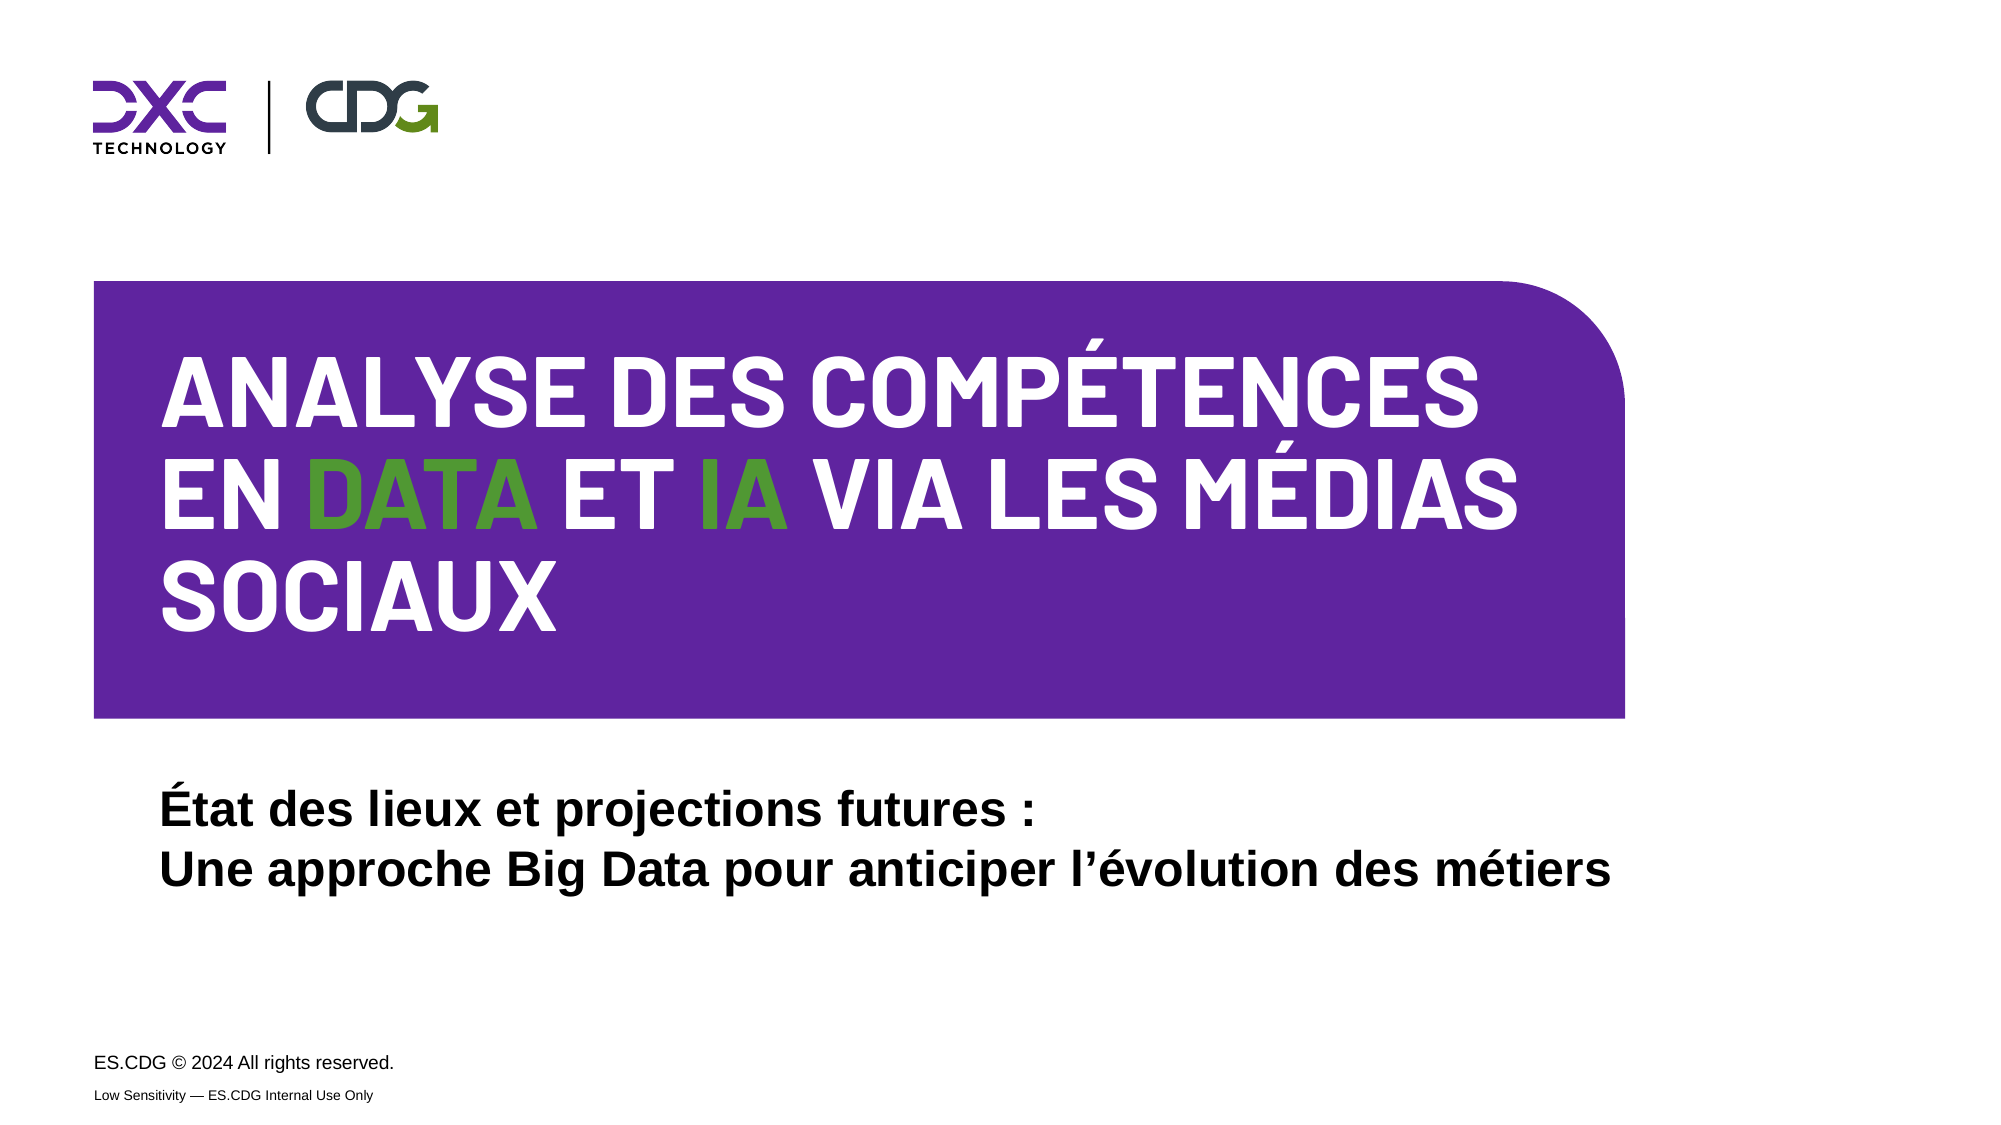

# Analyse des Compétences en Data et IA via Les médias sociaux
État des lieux et projections futures :
Une approche Big Data pour anticiper l’évolution des métiers